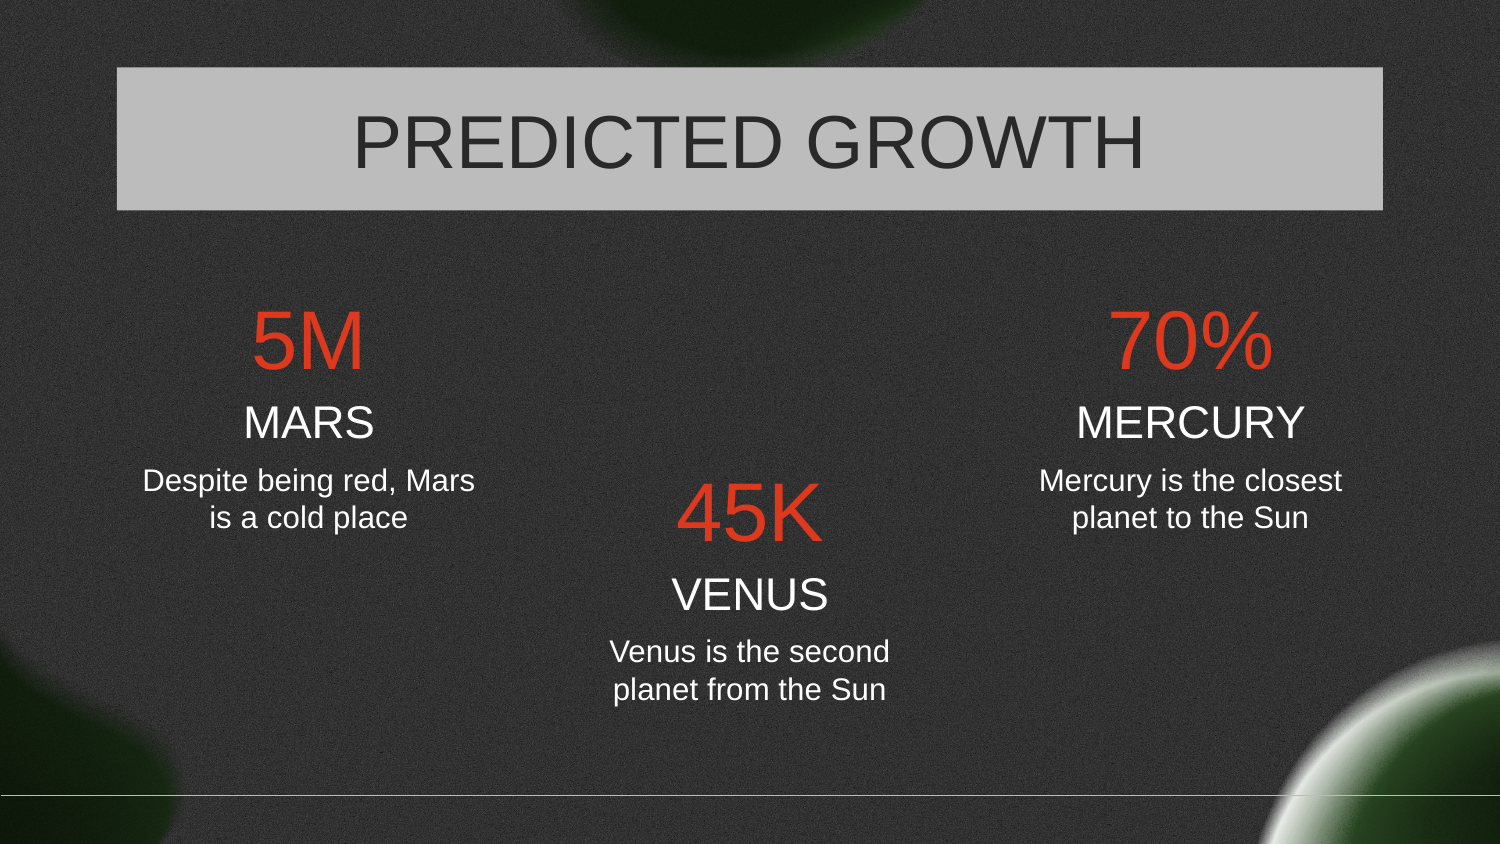

# PREDICTED GROWTH
5M
70%
MARS
MERCURY
Despite being red, Mars is a cold place
Mercury is the closest planet to the Sun
45K
VENUS
Venus is the second planet from the Sun